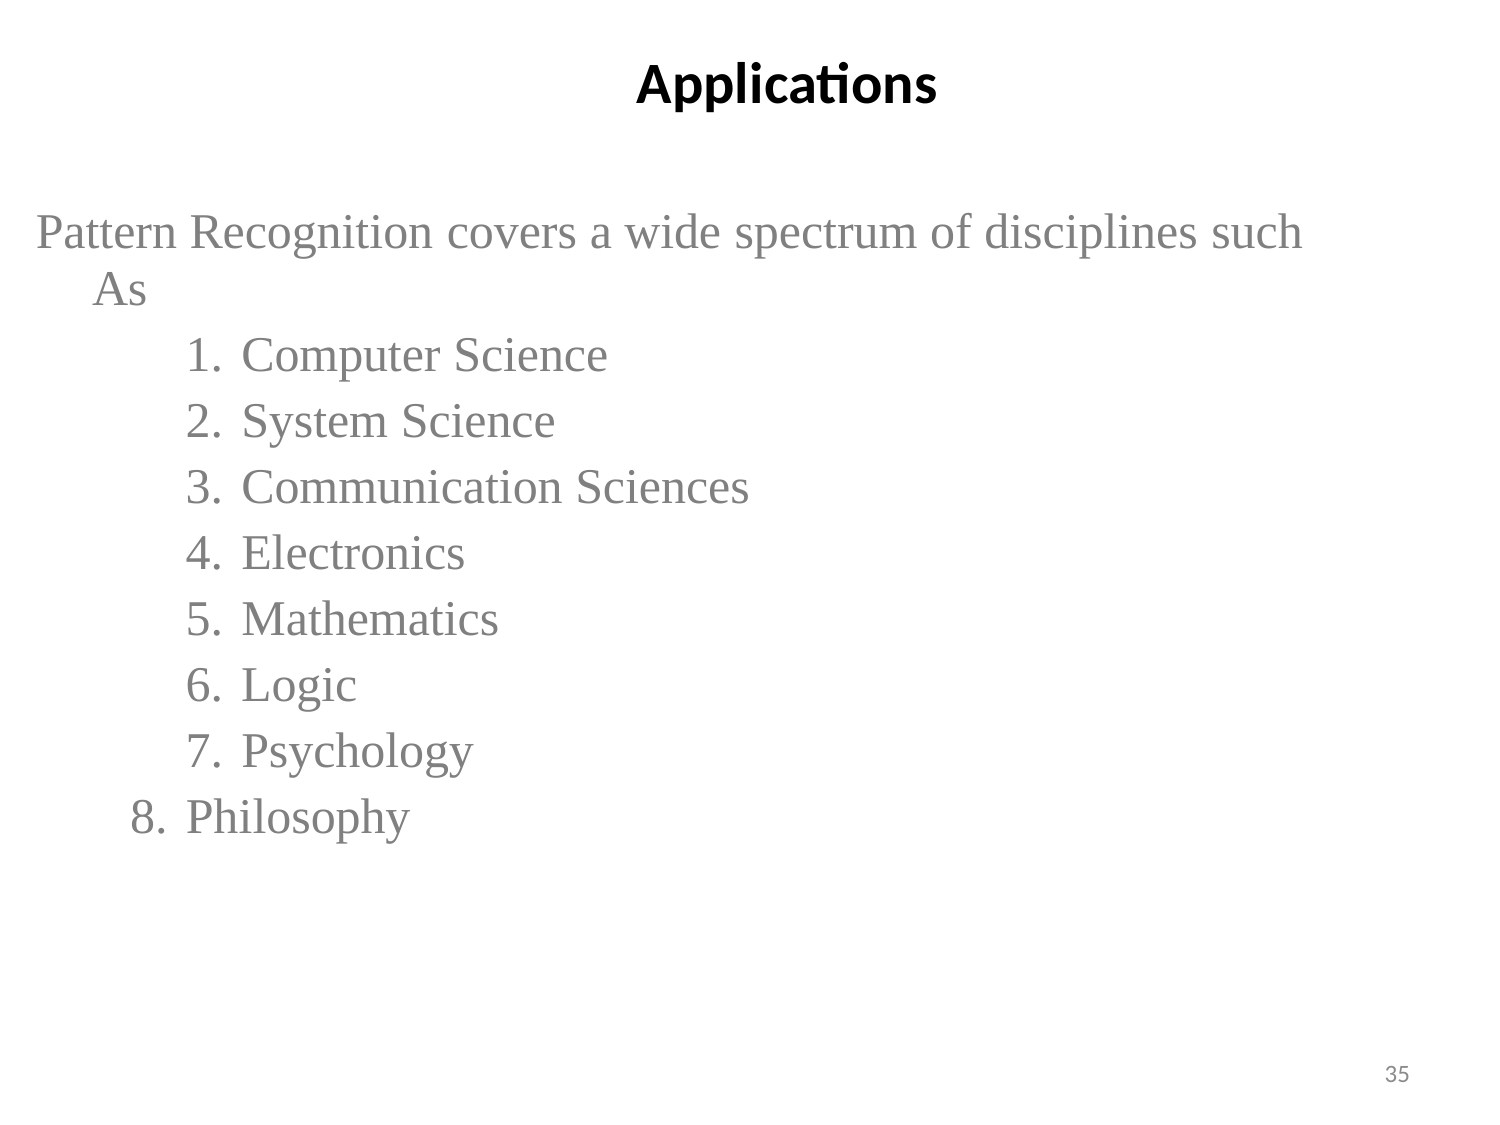

# Applications
Pattern Recognition covers a wide spectrum of disciplines such
As
Computer Science
System Science
Communication Sciences
Electronics
Mathematics
Logic
Psychology
Philosophy
35